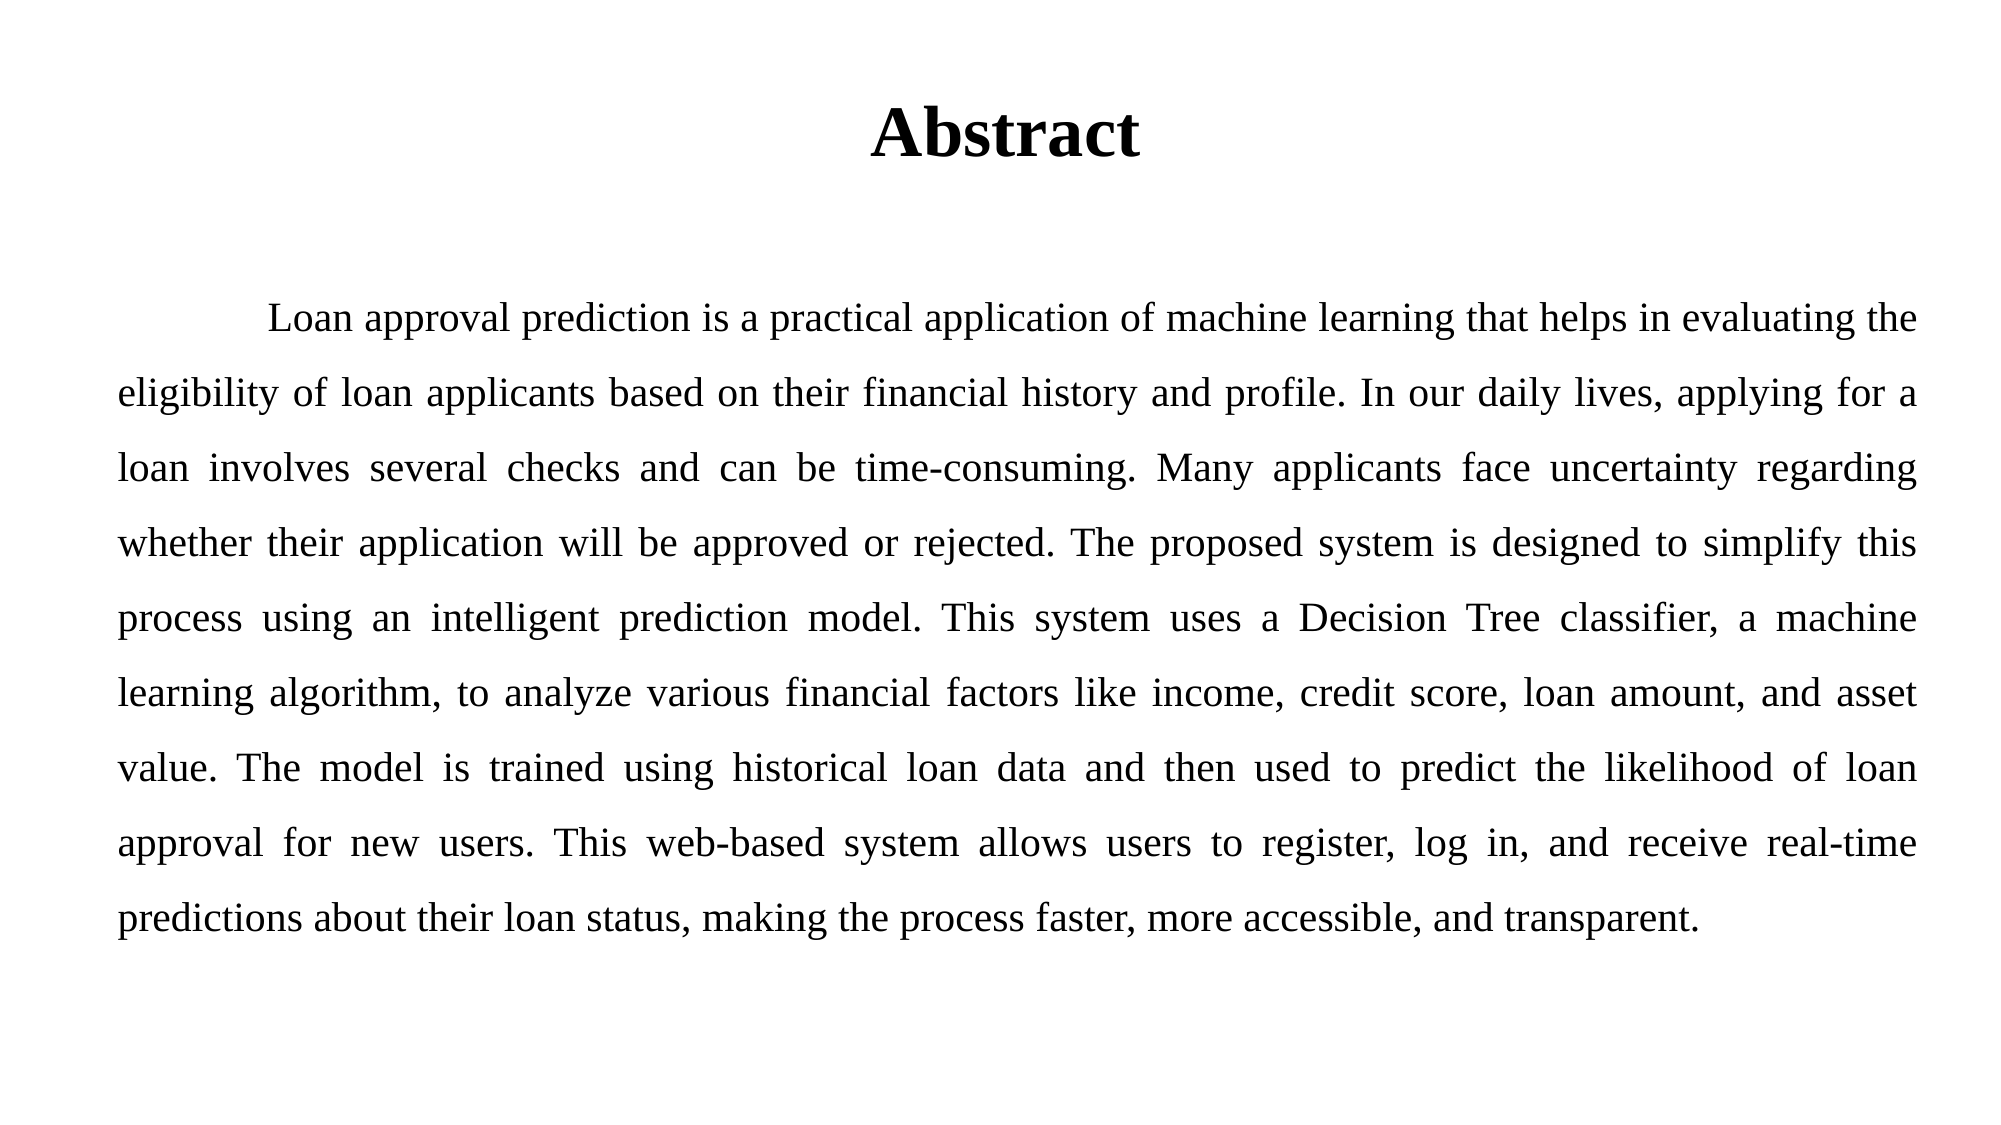

# Abstract
	Loan approval prediction is a practical application of machine learning that helps in evaluating the eligibility of loan applicants based on their financial history and profile. In our daily lives, applying for a loan involves several checks and can be time-consuming. Many applicants face uncertainty regarding whether their application will be approved or rejected. The proposed system is designed to simplify this process using an intelligent prediction model. This system uses a Decision Tree classifier, a machine learning algorithm, to analyze various financial factors like income, credit score, loan amount, and asset value. The model is trained using historical loan data and then used to predict the likelihood of loan approval for new users. This web-based system allows users to register, log in, and receive real-time predictions about their loan status, making the process faster, more accessible, and transparent.